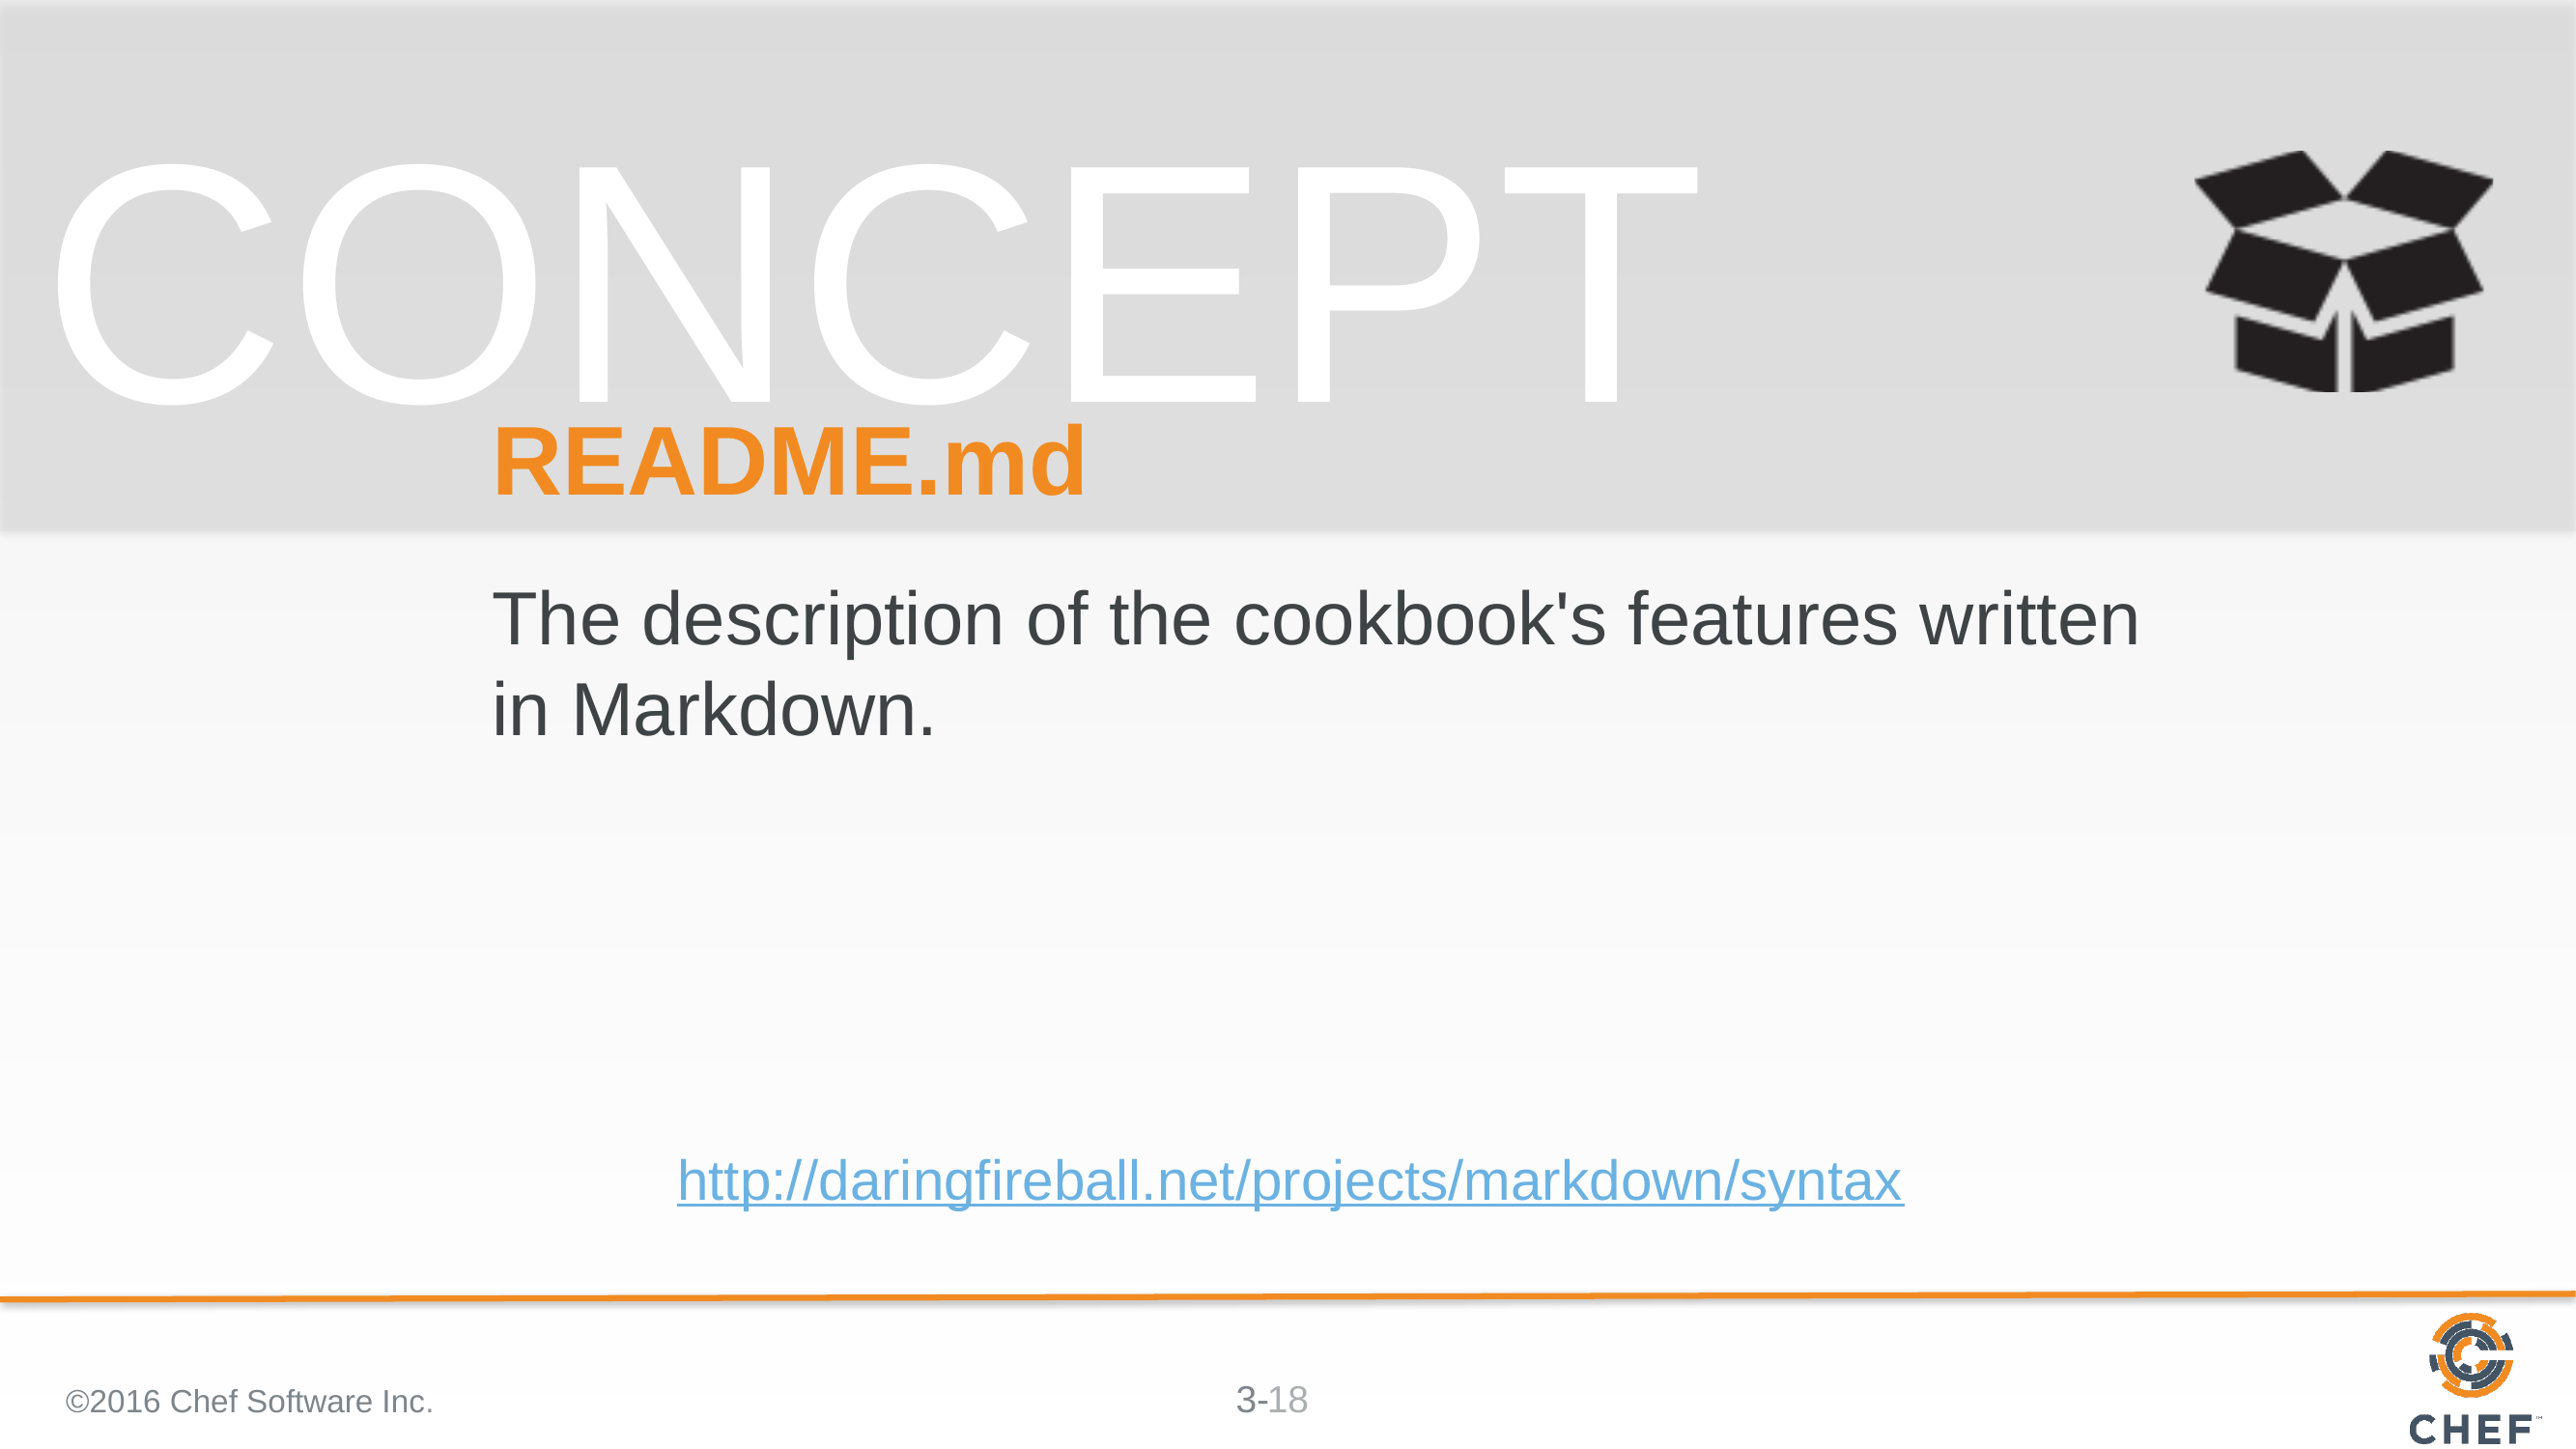

# README.md
The description of the cookbook's features written in Markdown.
http://daringfireball.net/projects/markdown/syntax

©2016 Chef Software Inc.
18